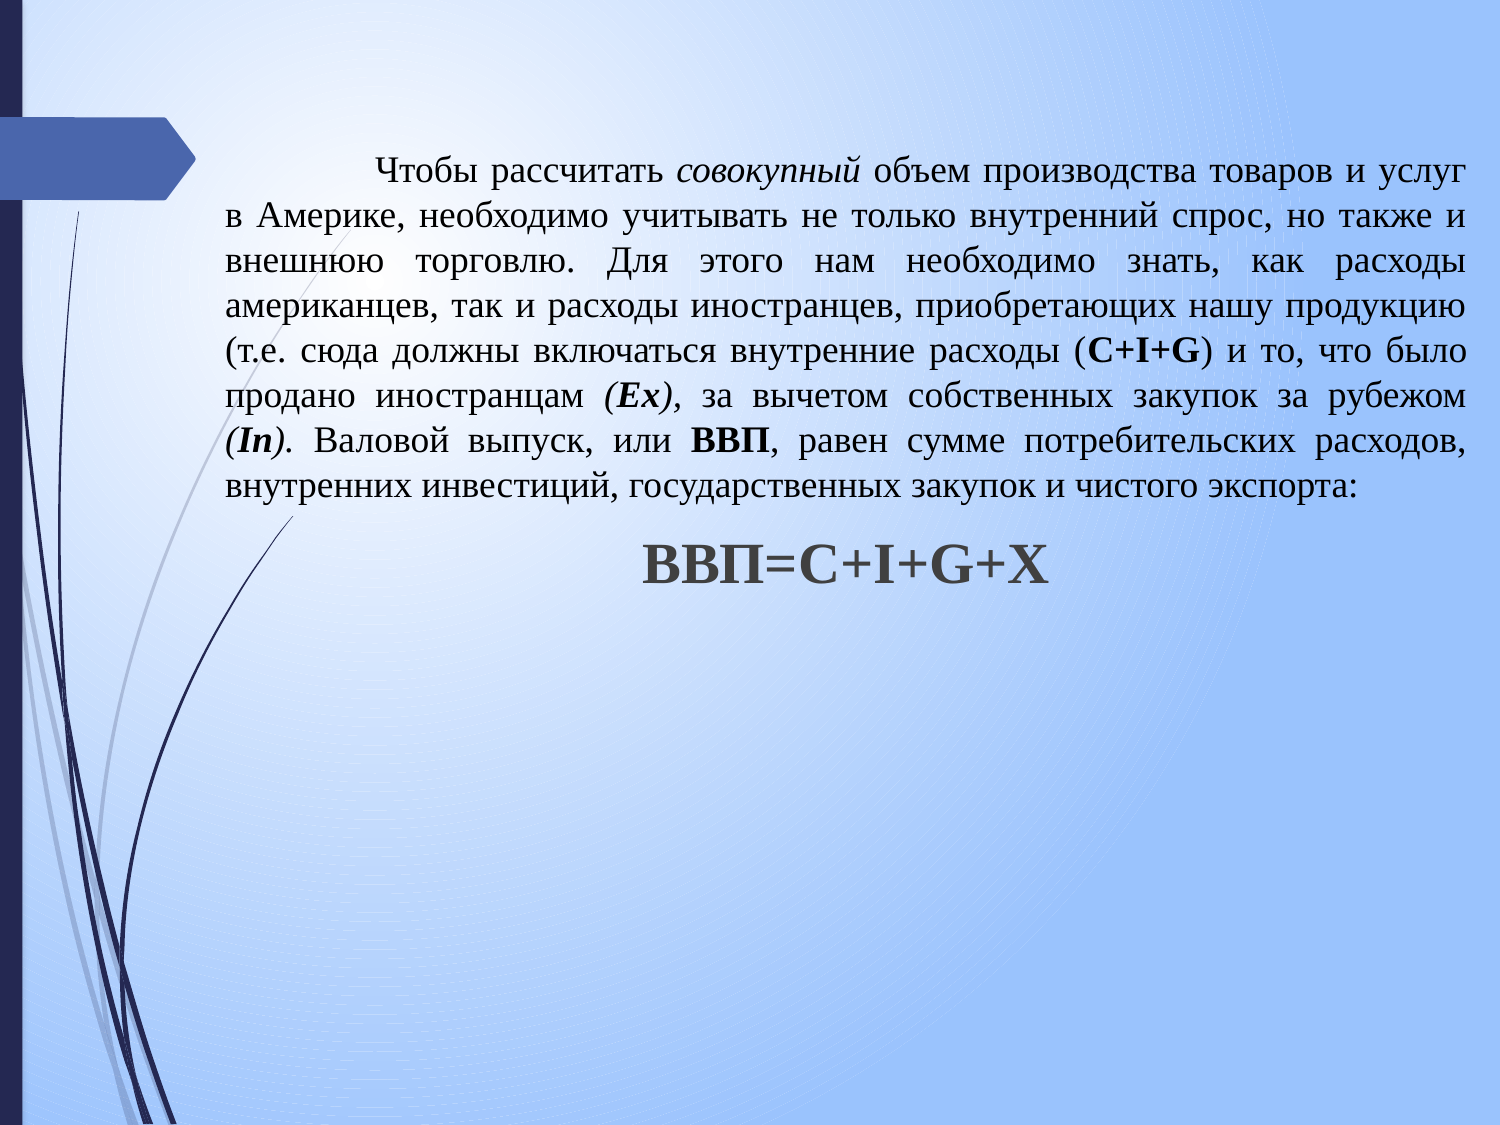

Чтобы рассчитать совокупный объем производства товаров и услуг в Америке, необходимо учитывать не только внутренний спрос, но также и внешнюю торговлю. Для этого нам необходимо знать, как расходы американцев, так и расходы иностранцев, приобретающих нашу продукцию (т.е. сюда должны включаться внутренние расходы (C+I+G) и то, что было продано иностранцам (Ех), за вычетом собственных закупок за рубежом (In). Валовой выпуск, или ВВП, равен сумме потребительских расходов, внутренних инвестиций, государственных закупок и чистого экспорта:
ВВП=C+I+G+X